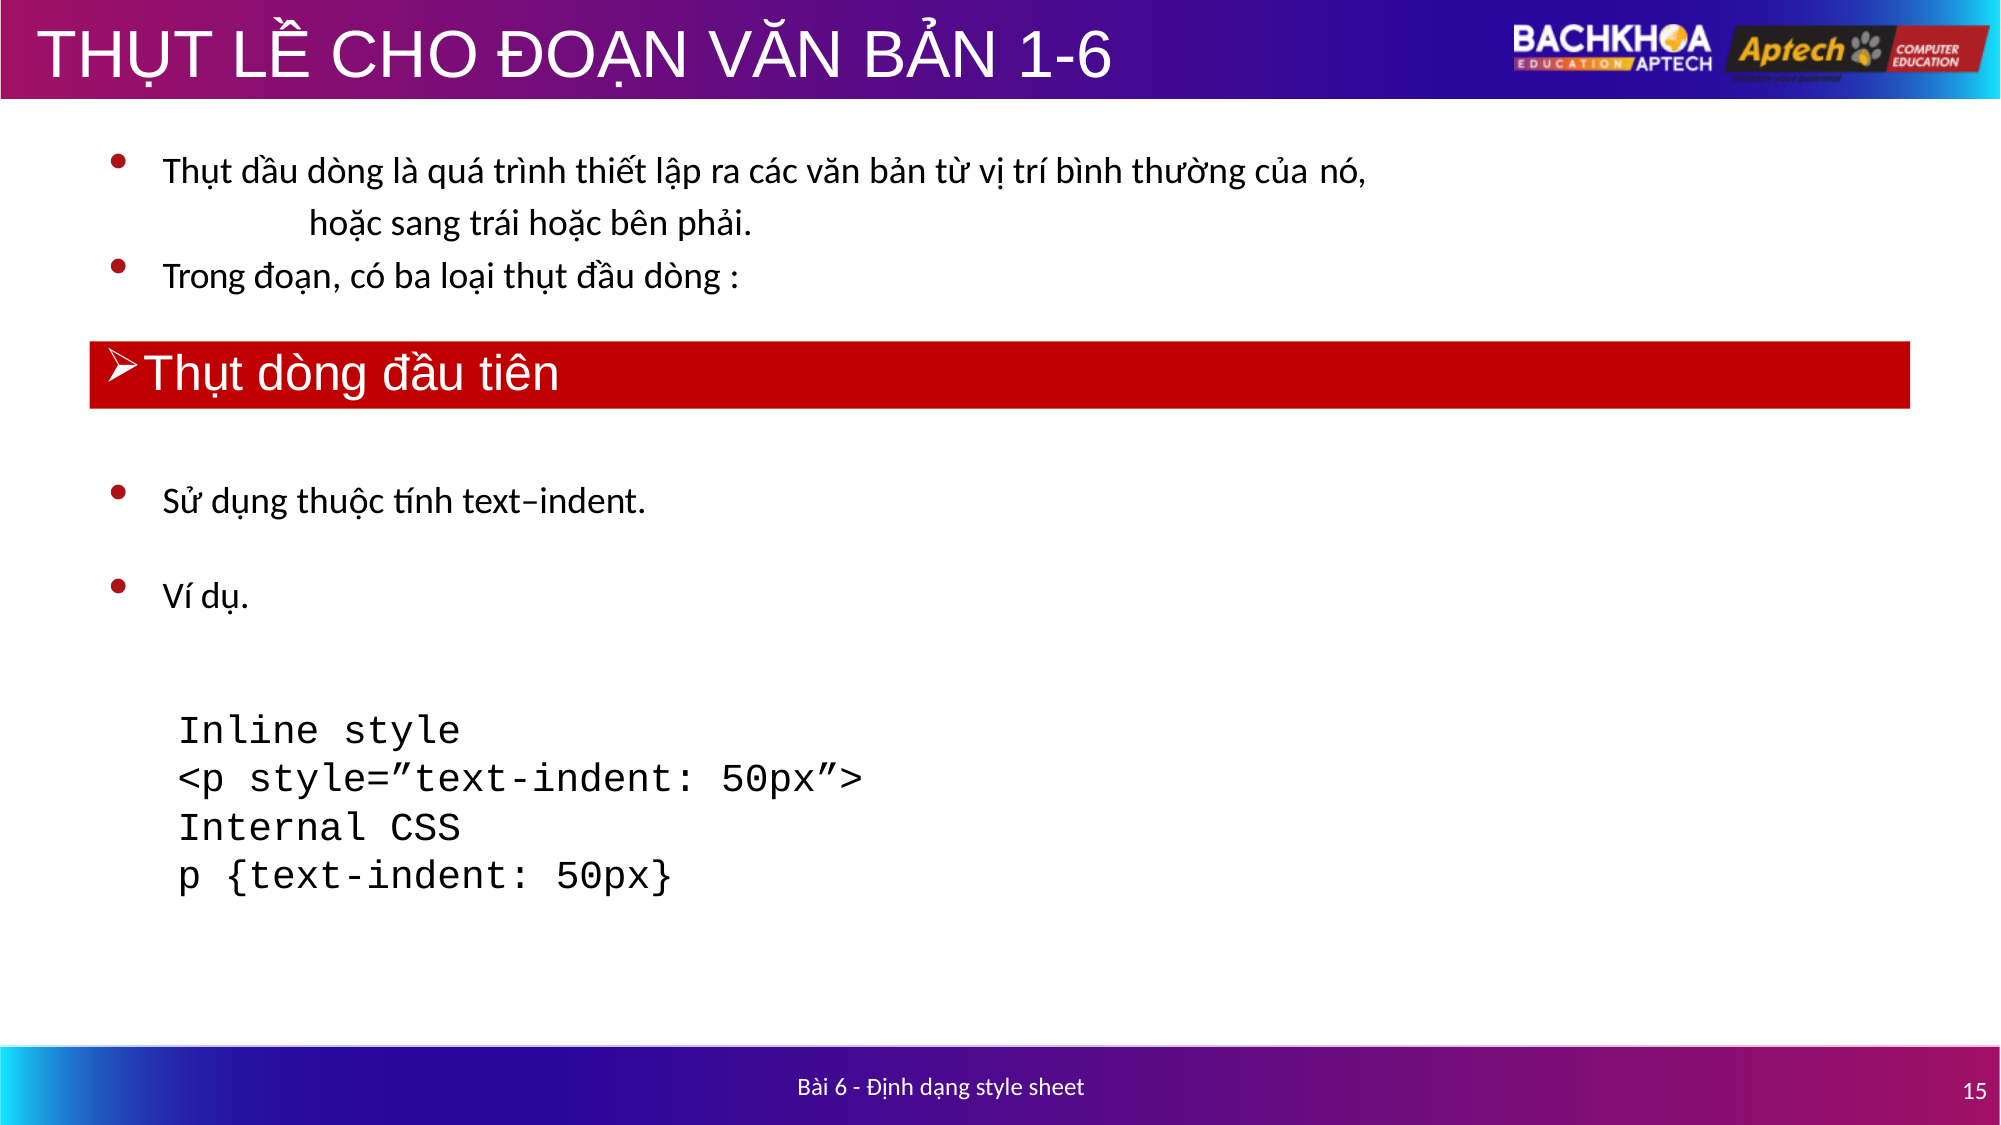

# THỤT LỀ CHO ĐOẠN VĂN BẢN 1-6
Thụt dầu dòng là quá trình thiết lập ra các văn bản từ vị trí bình thường của nó,
hoặc sang trái hoặc bên phải.
Trong đoạn, có ba loại thụt đầu dòng :
Thụt dòng đầu tiên

Sử dụng thuộc tính text–indent.
Ví dụ.

Inline style
<p style=”text-indent: 50px”>
Internal CSS
p {text-indent: 50px}

Bài 6 - Định dạng style sheet
15